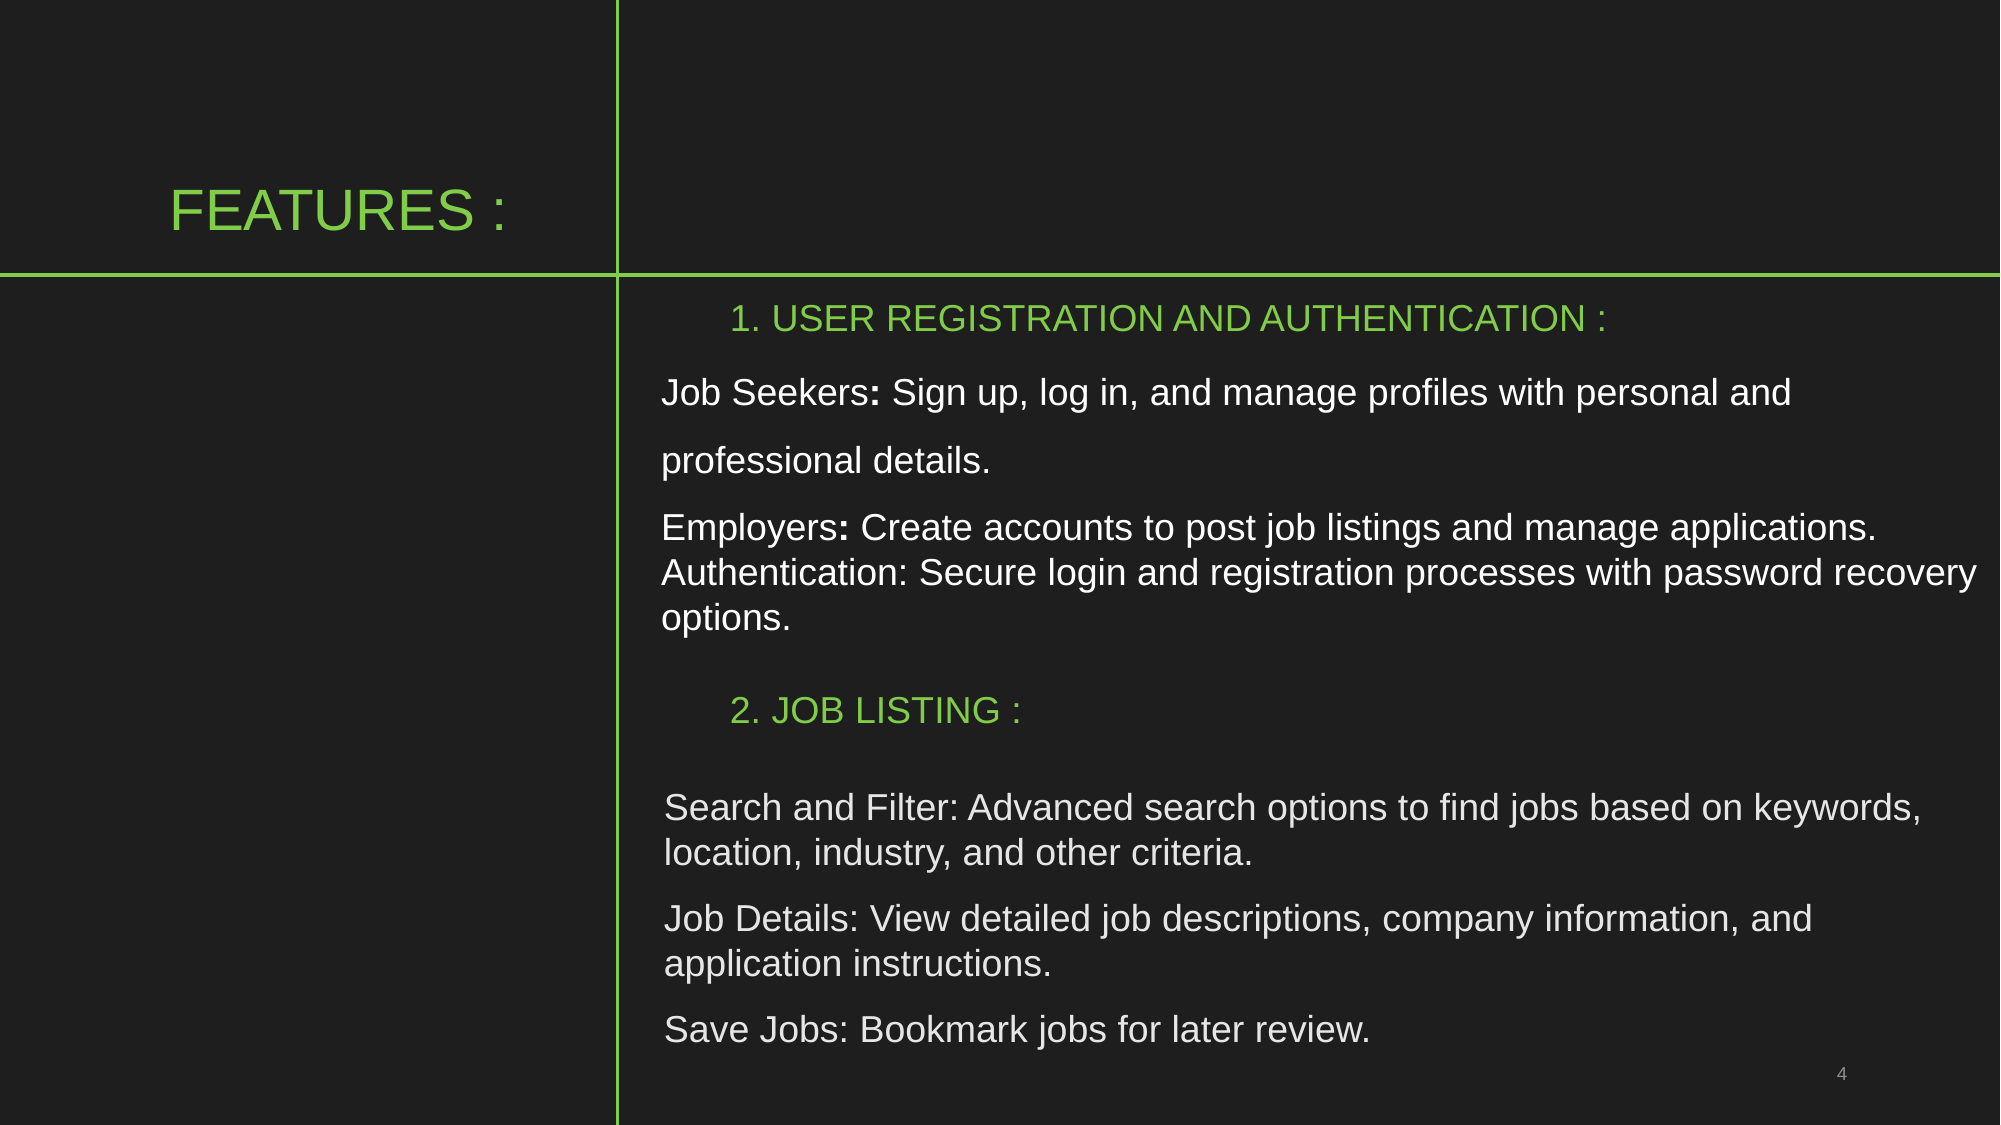

# Features :
1. User Registration and Authentication :
Job Seekers: Sign up, log in, and manage profiles with personal and professional details.
Employers: Create accounts to post job listings and manage applications.
Authentication: Secure login and registration processes with password recovery options.
2. Job Listing :
Search and Filter: Advanced search options to find jobs based on keywords, location, industry, and other criteria.
Job Details: View detailed job descriptions, company information, and application instructions.
Save Jobs: Bookmark jobs for later review.
4